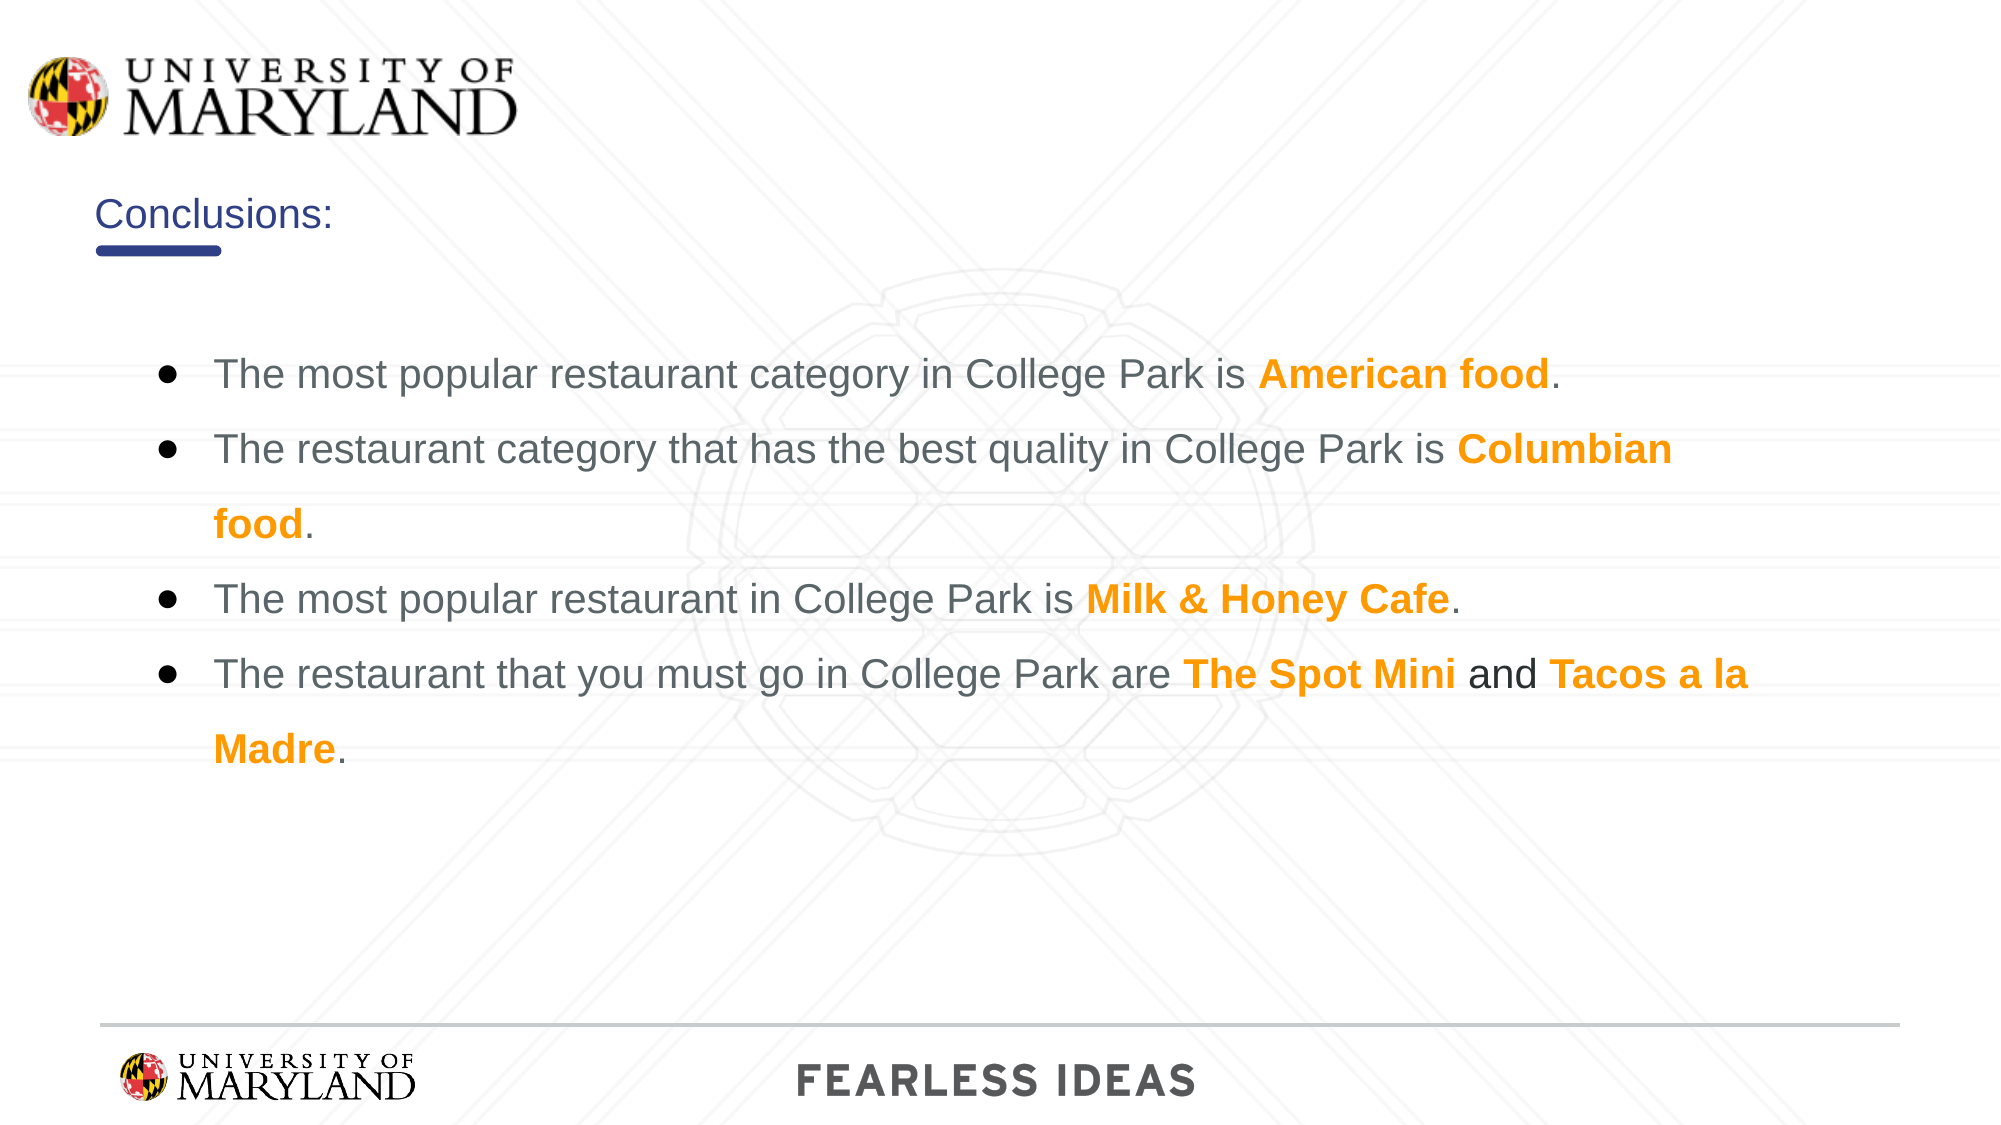

Conclusions:

The most popular restaurant category in College Park is American food.
The restaurant category that has the best quality in College Park is Columbian food.
The most popular restaurant in College Park is Milk & Honey Cafe.
The restaurant that you must go in College Park are The Spot Mini and Tacos a la Madre.